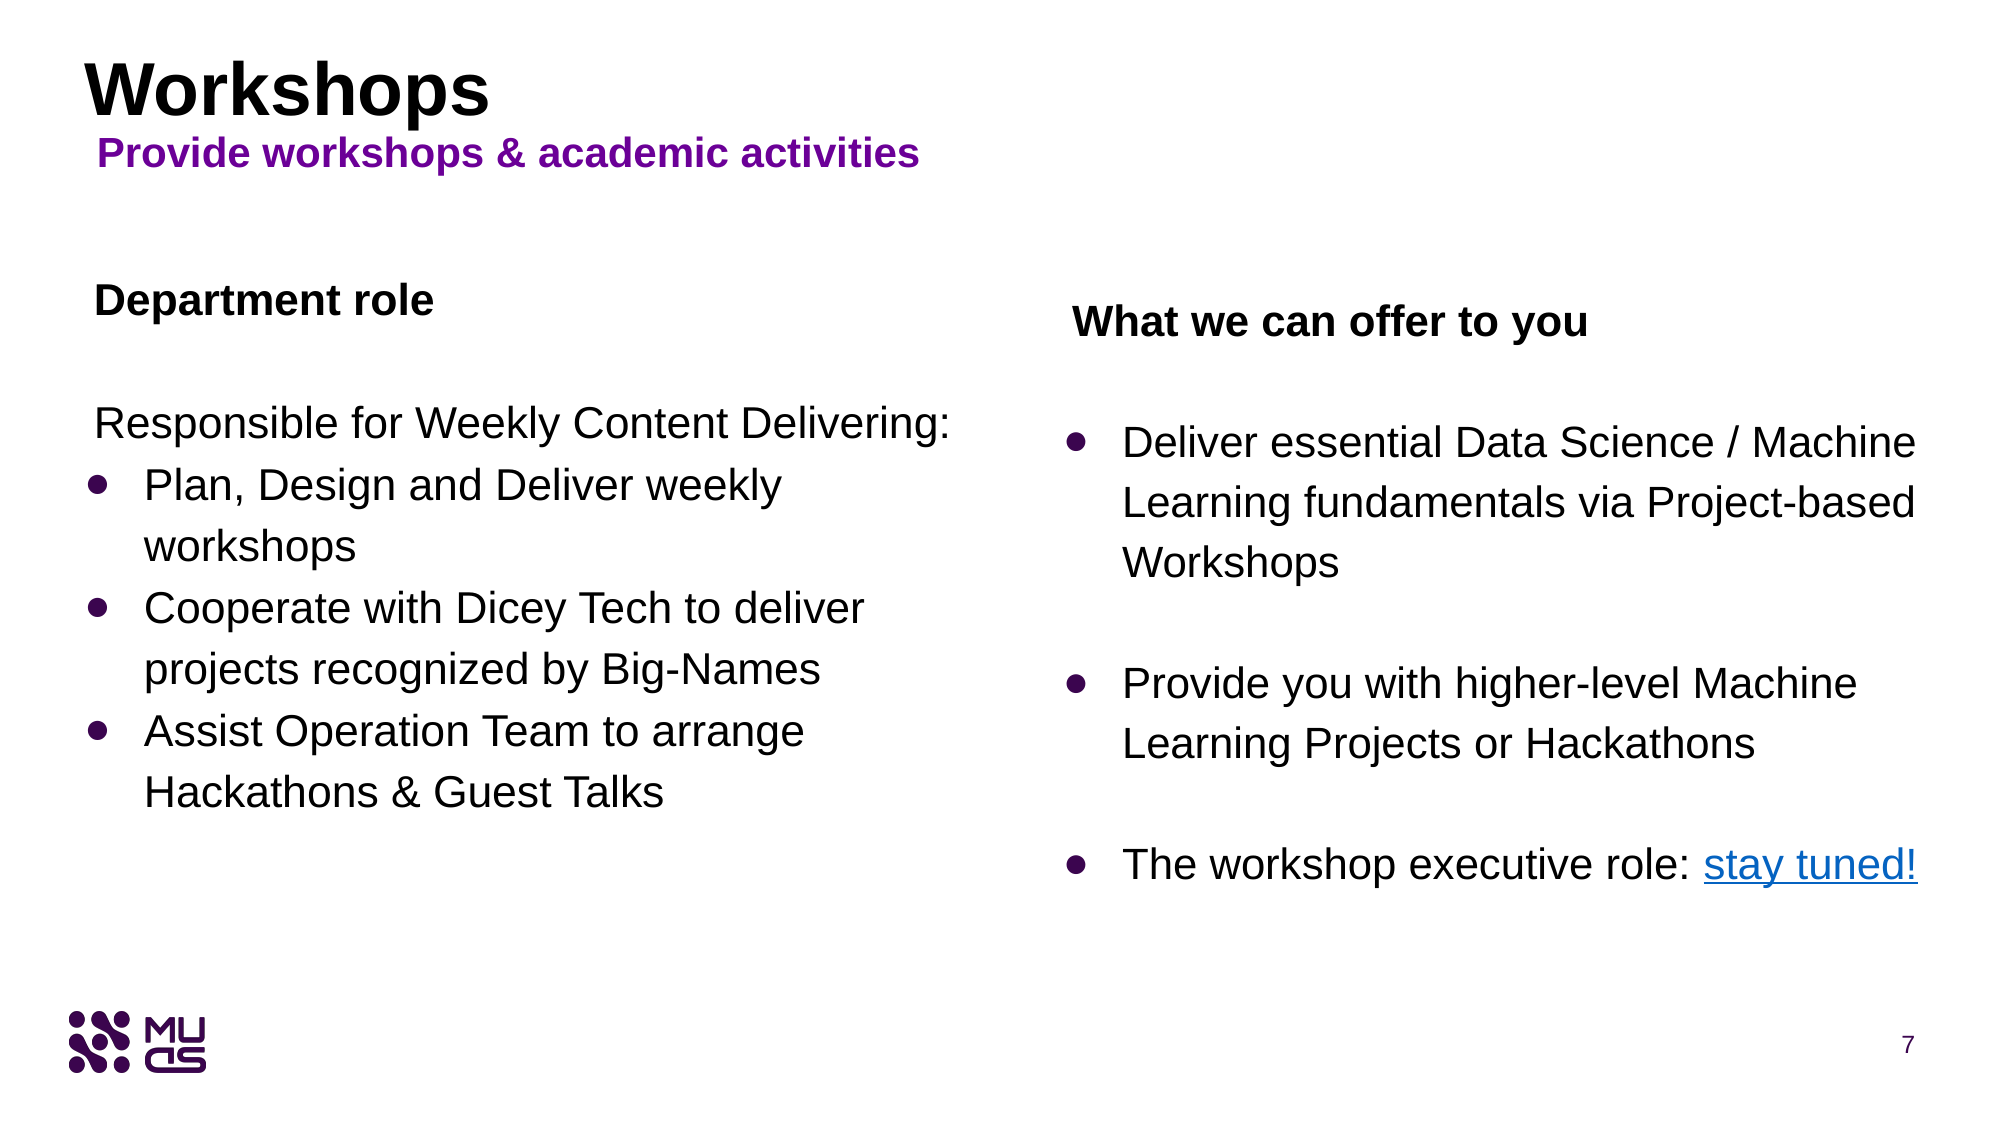

# Workshops
Provide workshops & academic activities
What we can offer to you

Deliver essential Data Science / Machine Learning fundamentals via Project-based Workshops

Provide you with higher-level Machine Learning Projects or Hackathons

The workshop executive role: stay tuned!

Department role

Responsible for Weekly Content Delivering:
Plan, Design and Deliver weekly workshops
Cooperate with Dicey Tech to deliver projects recognized by Big-Names
Assist Operation Team to arrange Hackathons & Guest Talks

7